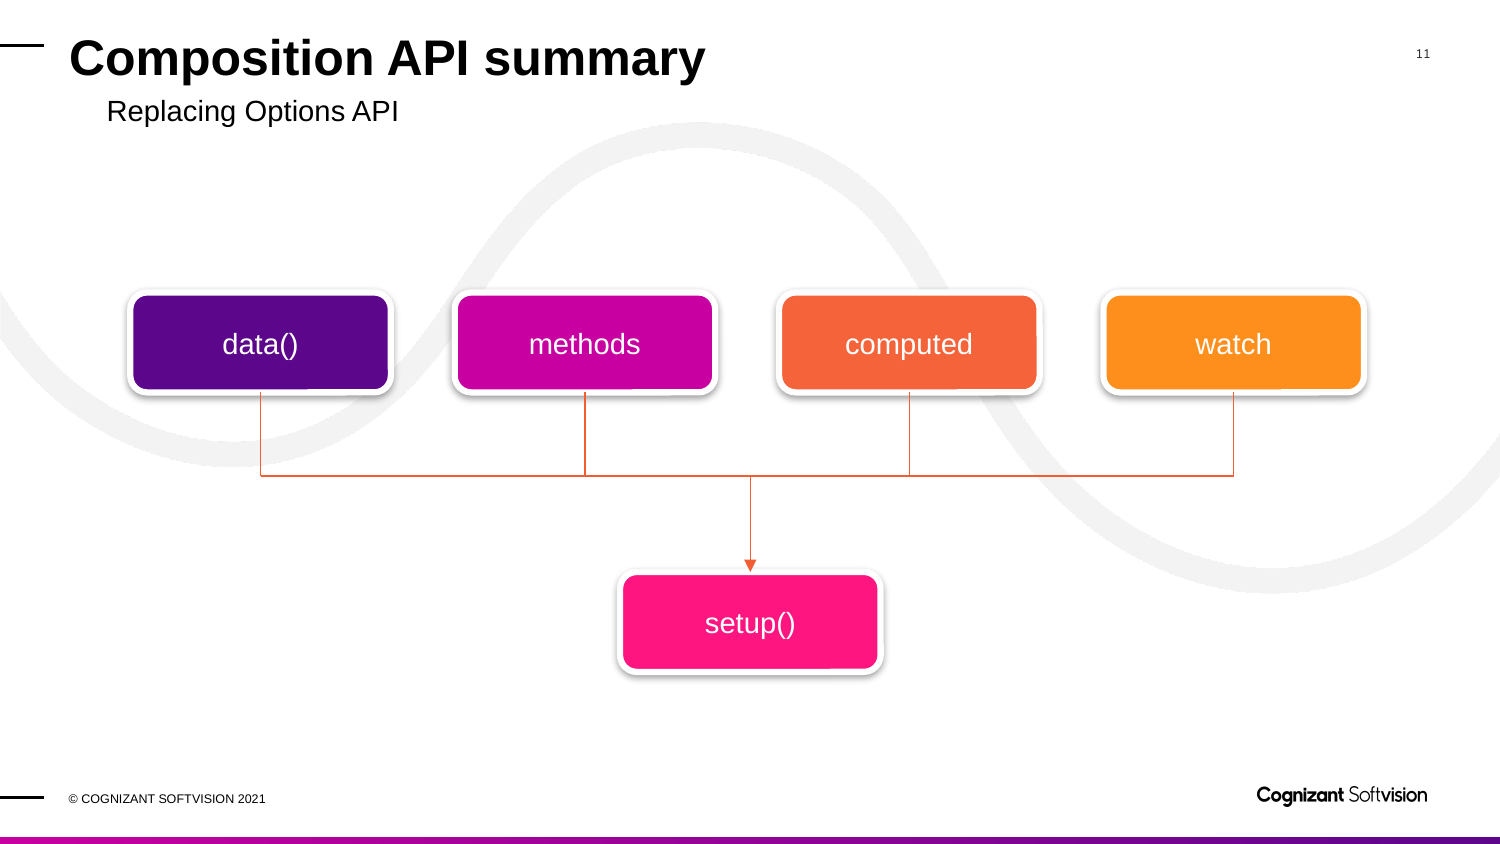

# Composition API summary
Replacing Options API

data()
methods
computed
watch
setup()